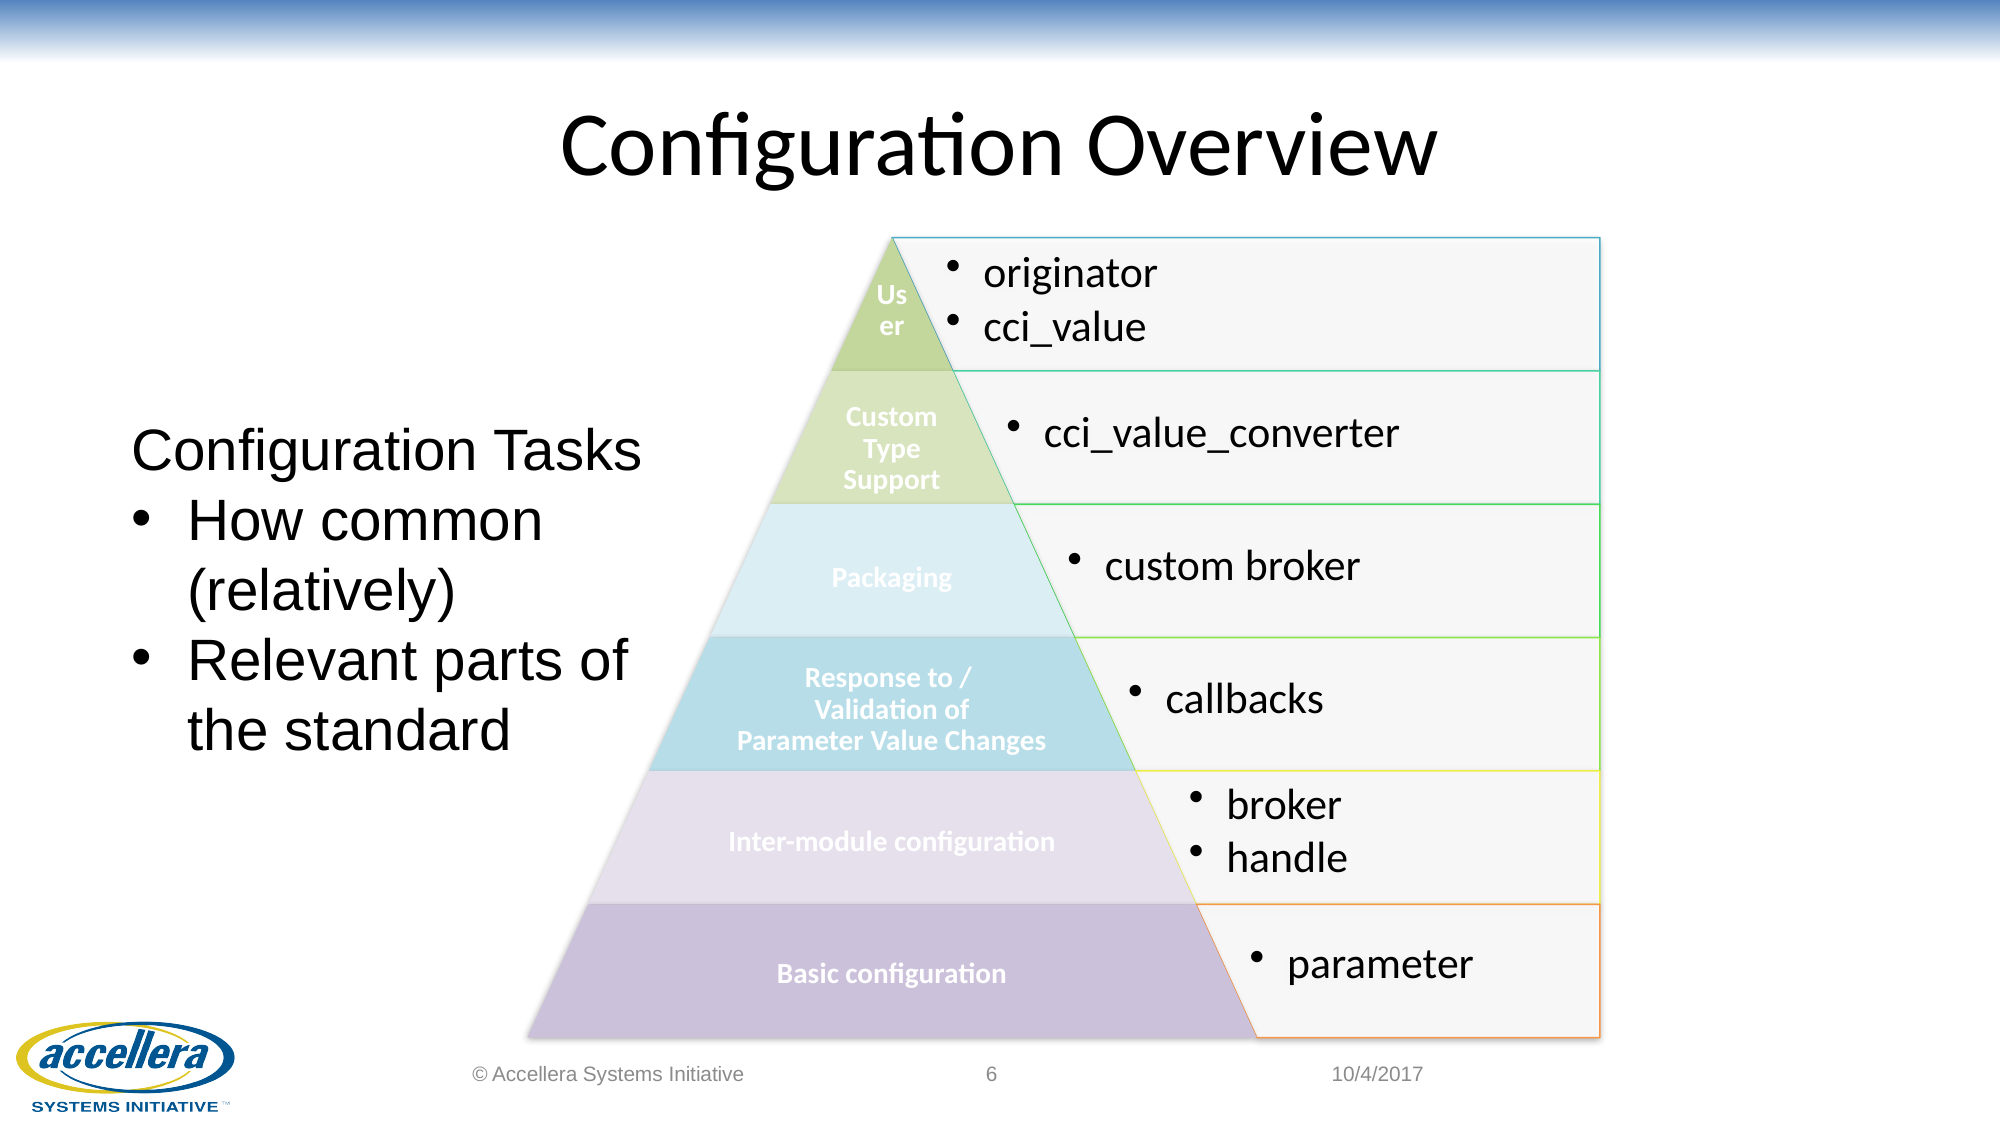

# Configuration Overview
originator
cci_value
User
 I/F
cci_value_converter
Custom
Type Support
custom broker
Packaging
callbacks
Response to /
Validation of
Parameter Value Changes
broker
handle
Inter-module configuration
parameter
Basic configuration
Configuration Tasks
How common
(relatively)
Relevant parts of
the standard
© Accellera Systems Initiative
6
10/4/2017